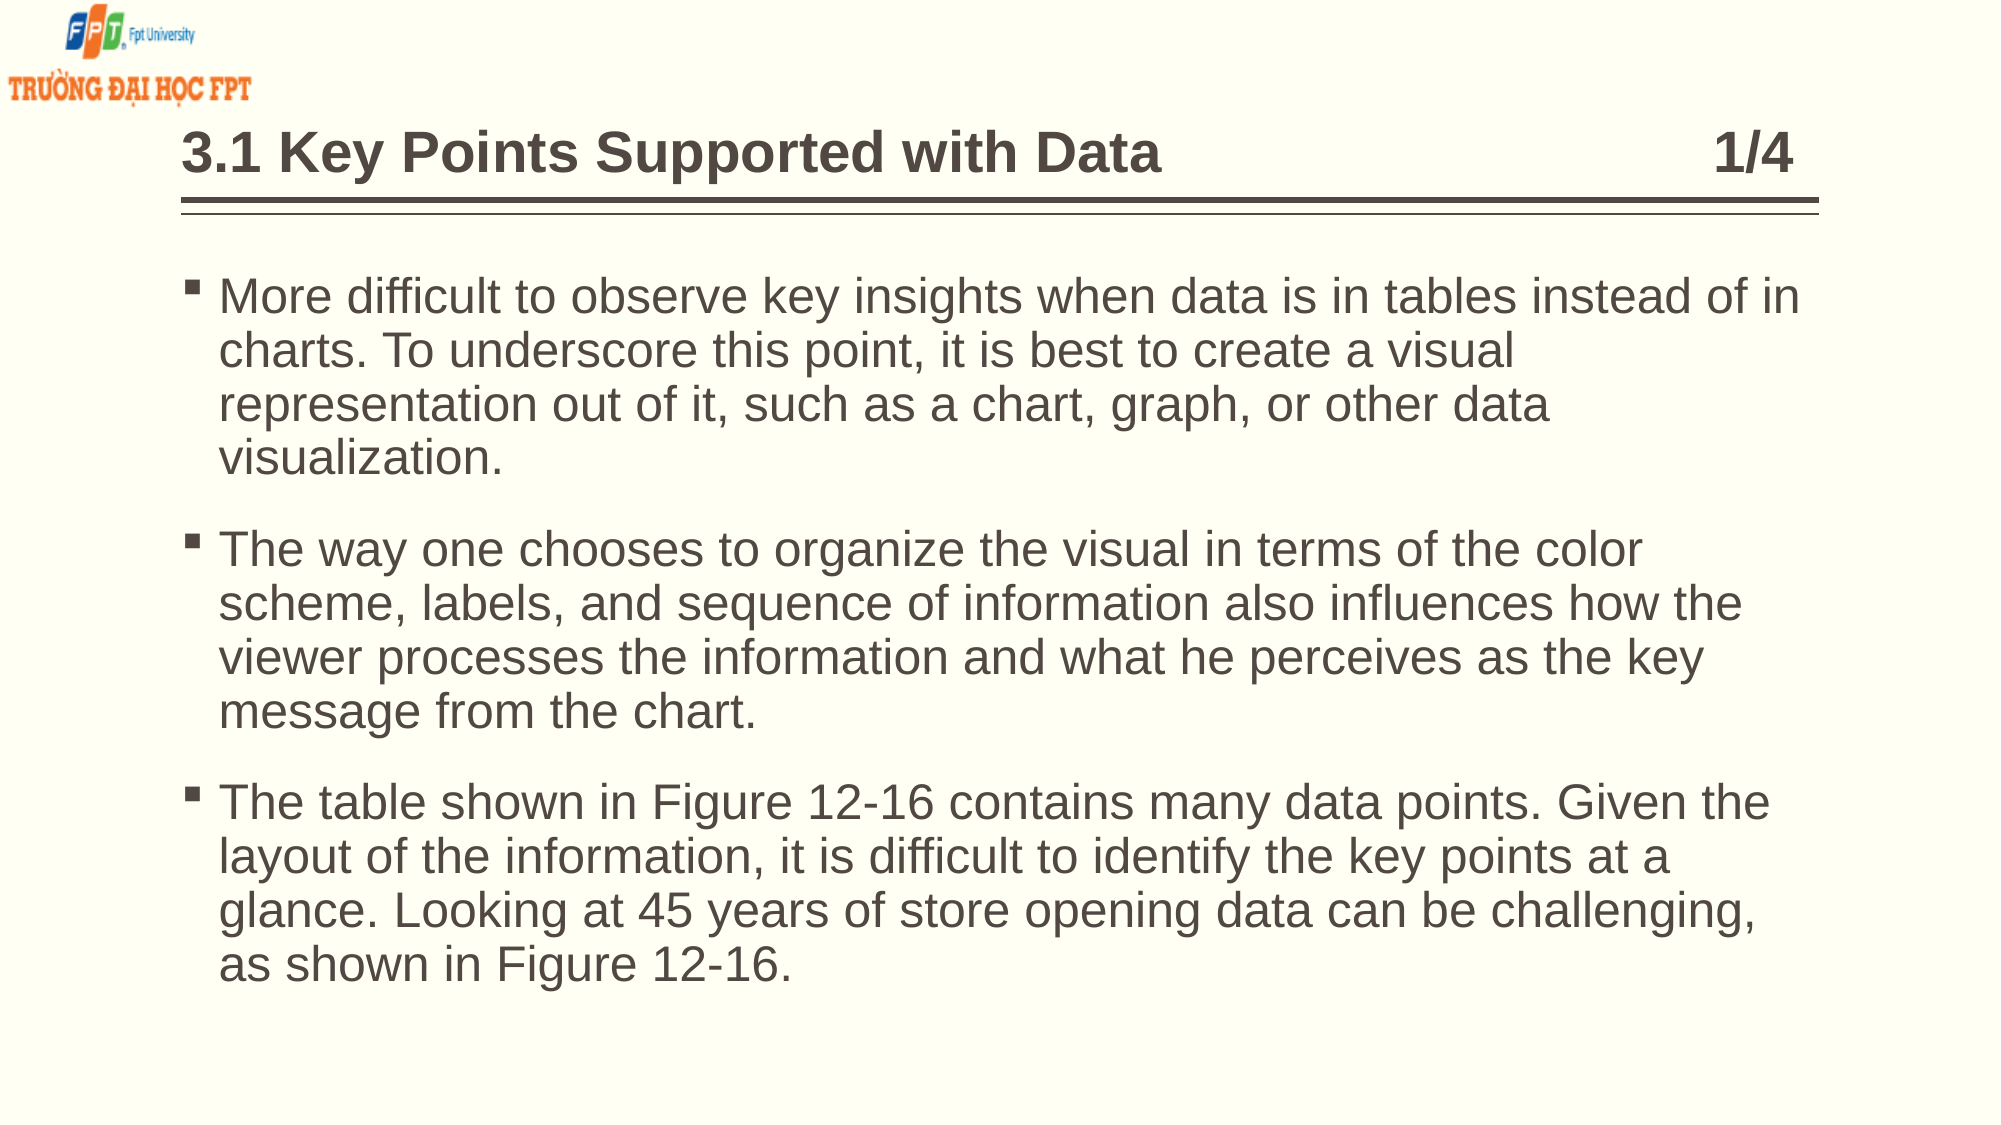

# 3.1 Key Points Supported with Data                                  1/4
More difficult to observe key insights when data is in tables instead of in charts. To underscore this point, it is best to create a visual representation out of it, such as a chart, graph, or other data visualization.
The way one chooses to organize the visual in terms of the color scheme, labels, and sequence of information also influences how the viewer processes the information and what he perceives as the key message from the chart.
The table shown in Figure 12-16 contains many data points. Given the layout of the information, it is difficult to identify the key points at a glance. Looking at 45 years of store opening data can be challenging, as shown in Figure 12-16.